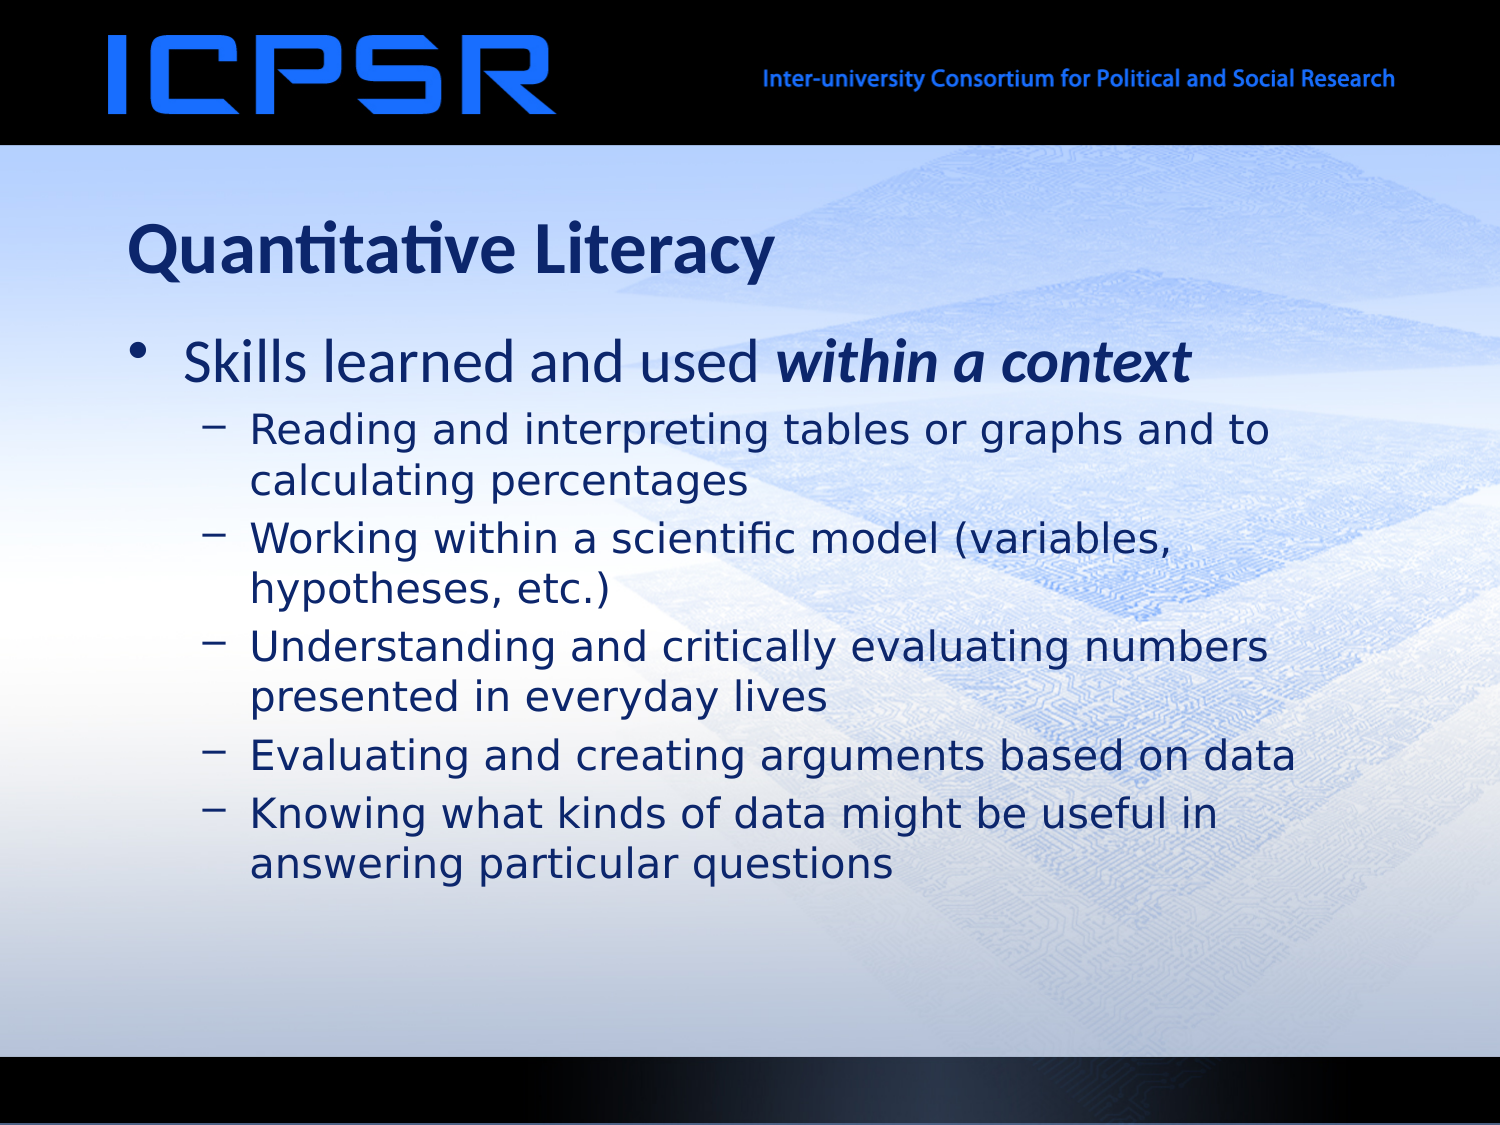

# Quantitative Literacy
Skills learned and used within a context
Reading and interpreting tables or graphs and to calculating percentages
Working within a scientific model (variables, hypotheses, etc.)
Understanding and critically evaluating numbers presented in everyday lives
Evaluating and creating arguments based on data
Knowing what kinds of data might be useful in answering particular questions